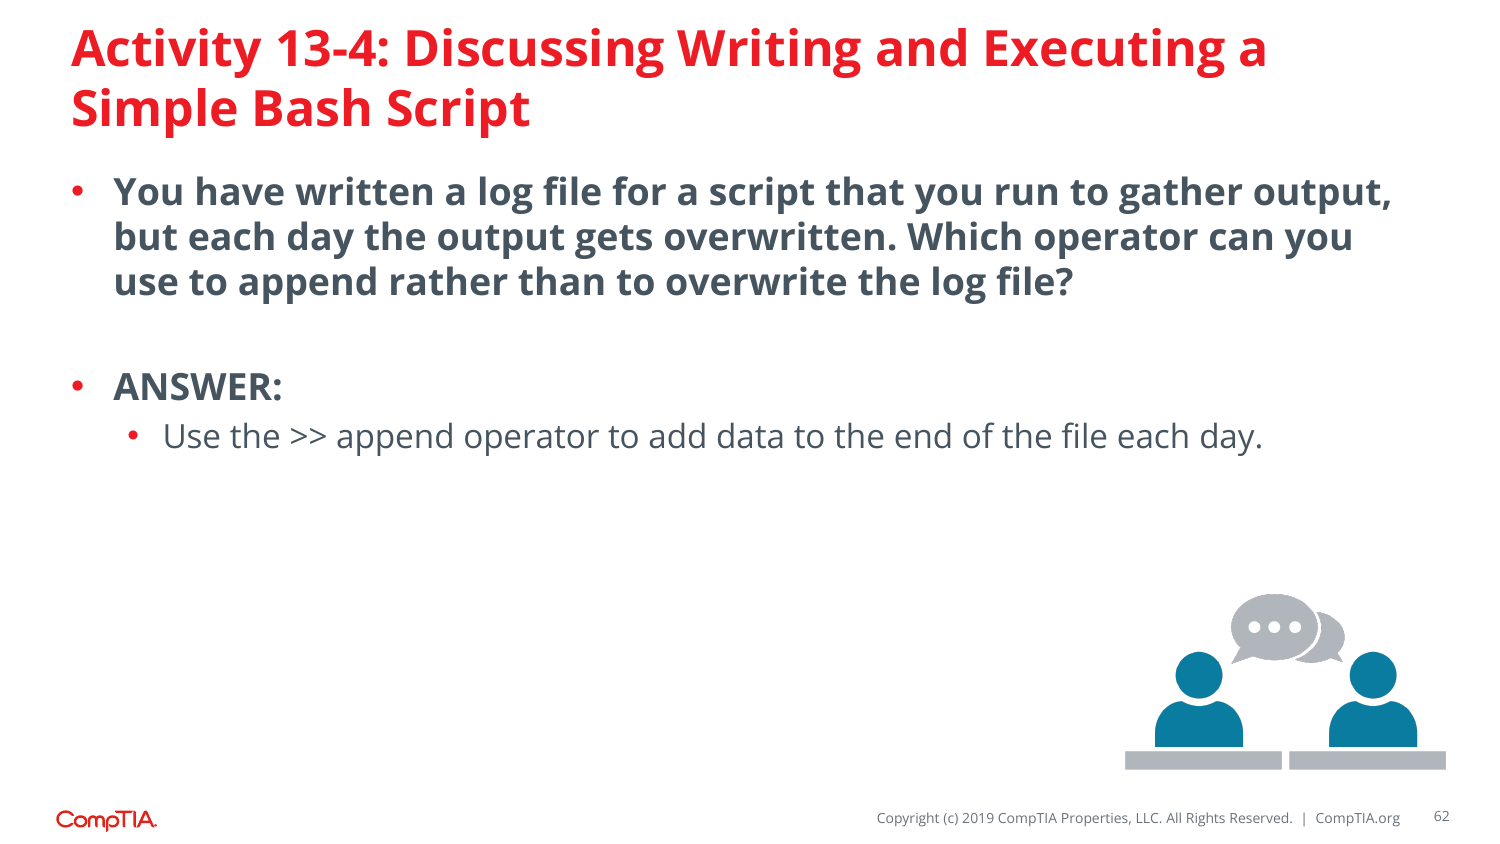

# Activity 13-4: Discussing Writing and Executing a Simple Bash Script
You have written a log file for a script that you run to gather output, but each day the output gets overwritten. Which operator can you use to append rather than to overwrite the log file?

ANSWER:
Use the >> append operator to add data to the end of the file each day.

62